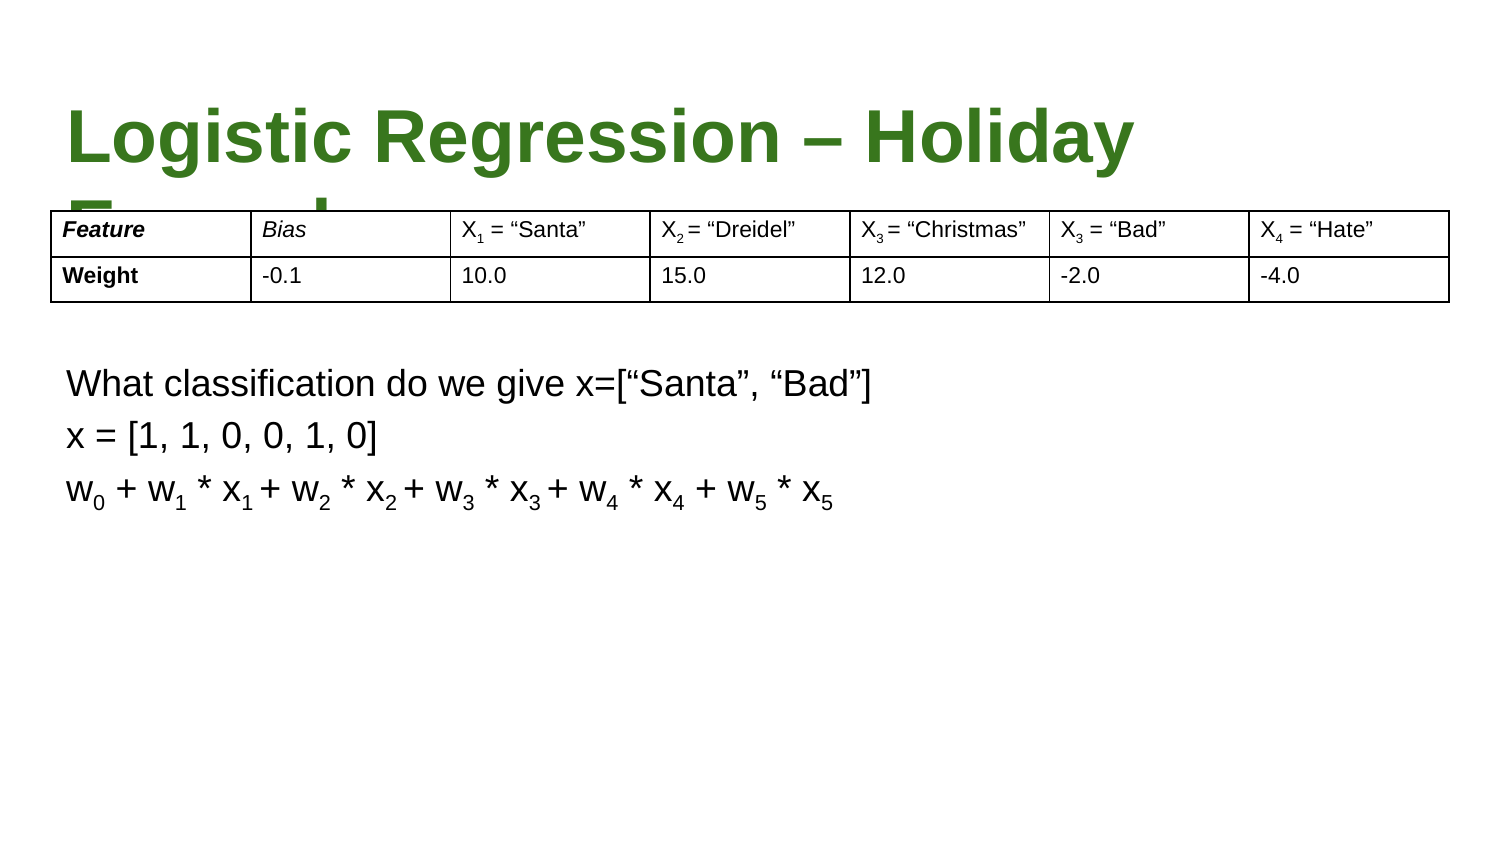

# Logistic Regression – Holiday Example

What classification do we give x=[“Santa”, “Bad”]
x = [1, 1, 0, 0, 1, 0]
w0 + w1 * x1 + w2 * x2 + w3 * x3 + w4 * x4 + w5 * x5
| Feature | Bias | X1 = “Santa” | X2 = “Dreidel” | X3 = “Christmas” | X3 = “Bad” | X4 = “Hate” |
| --- | --- | --- | --- | --- | --- | --- |
| Weight | -0.1 | 10.0 | 15.0 | 12.0 | -2.0 | -4.0 |